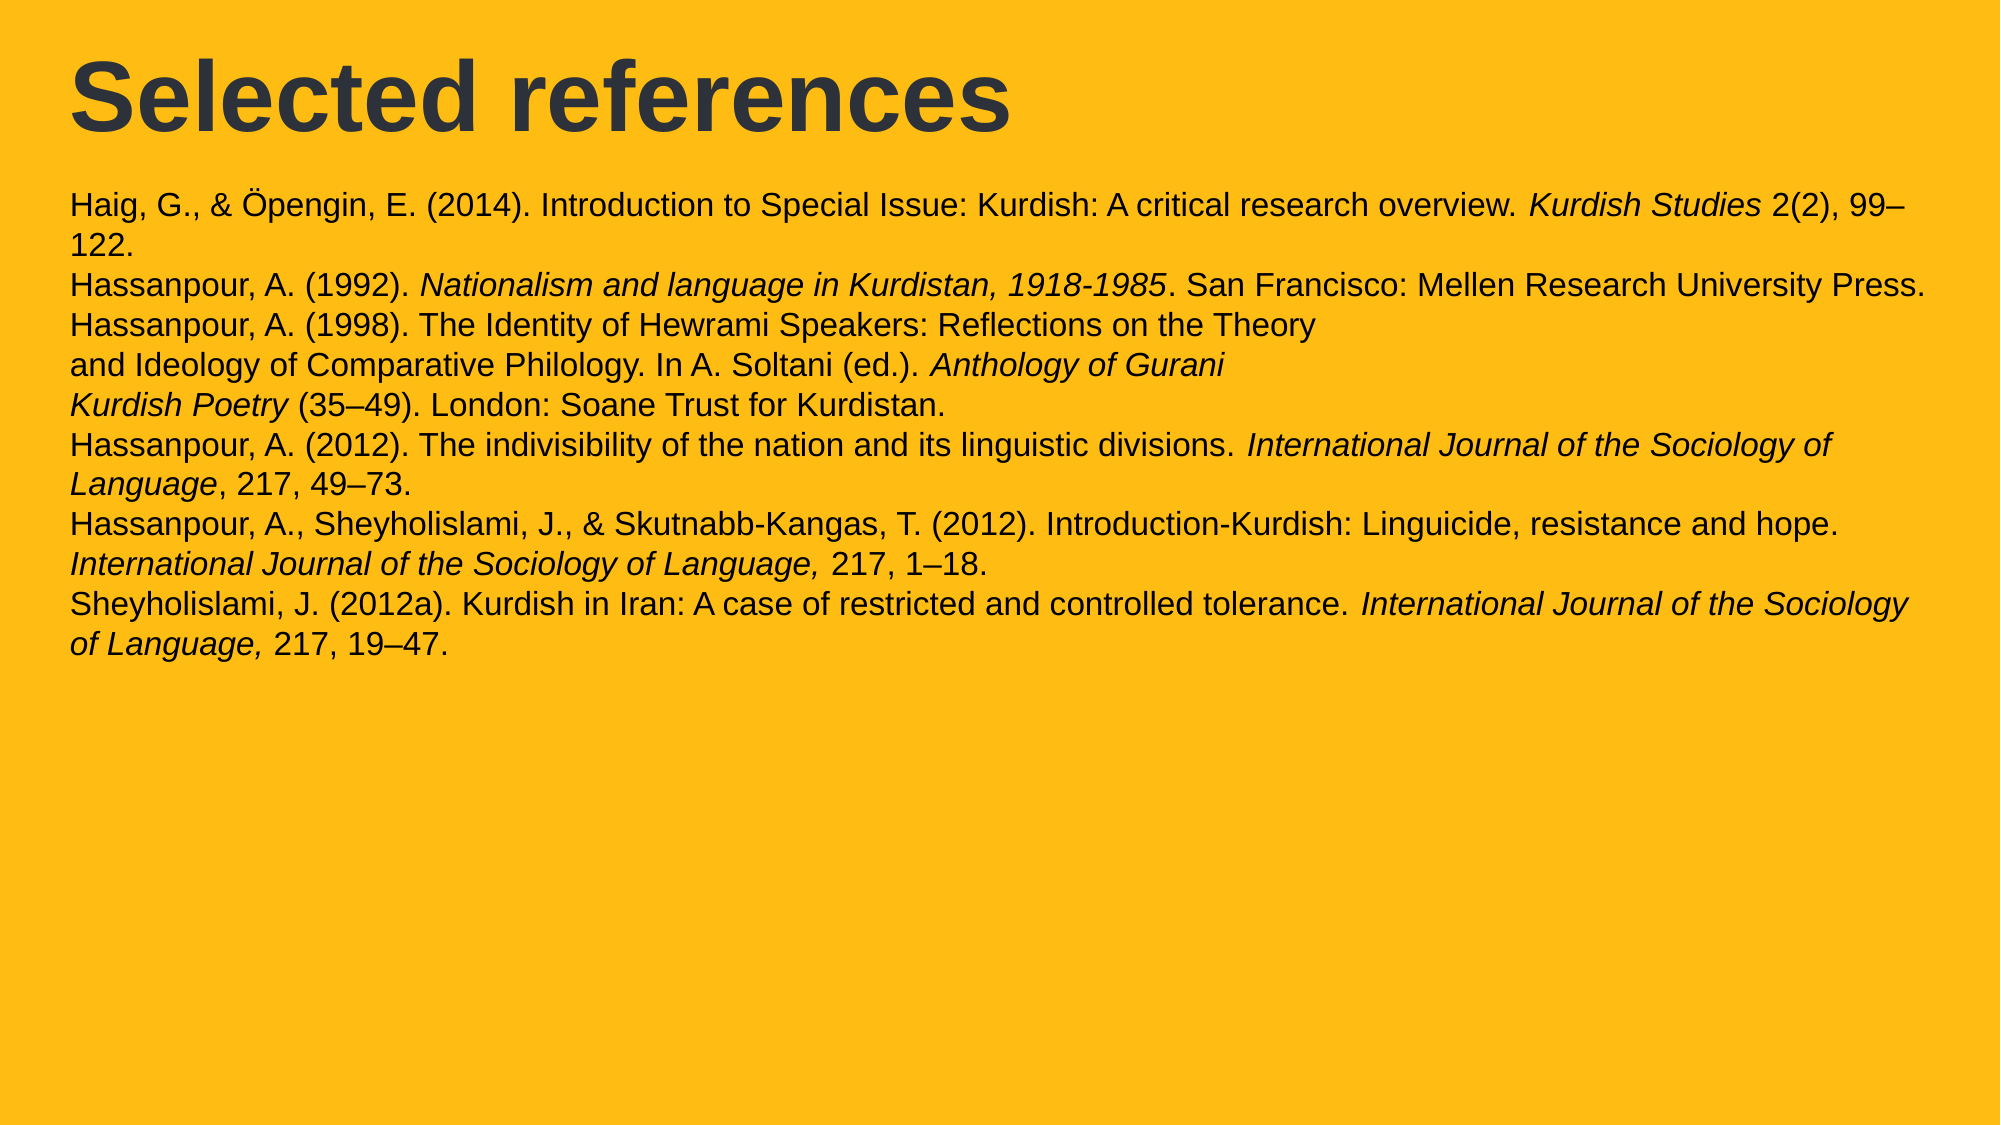

Selected references
Haig, G., & Öpengin, E. (2014). Introduction to Special Issue: Kurdish: A critical research overview. Kurdish Studies 2(2), 99–122.
Hassanpour, A. (1992). Nationalism and language in Kurdistan, 1918-1985. San Francisco: Mellen Research University Press.
Hassanpour, A. (1998). The Identity of Hewrami Speakers: Reflections on the Theory
and Ideology of Comparative Philology. In A. Soltani (ed.). Anthology of Gurani
Kurdish Poetry (35–49). London: Soane Trust for Kurdistan.
Hassanpour, A. (2012). The indivisibility of the nation and its linguistic divisions. International Journal of the Sociology of Language, 217, 49–73.
Hassanpour, A., Sheyholislami, J., & Skutnabb-Kangas, T. (2012). Introduction-Kurdish: Linguicide, resistance and hope. International Journal of the Sociology of Language, 217, 1–18.
Sheyholislami, J. (2012a). Kurdish in Iran: A case of restricted and controlled tolerance. International Journal of the Sociology of Language, 217, 19–47.